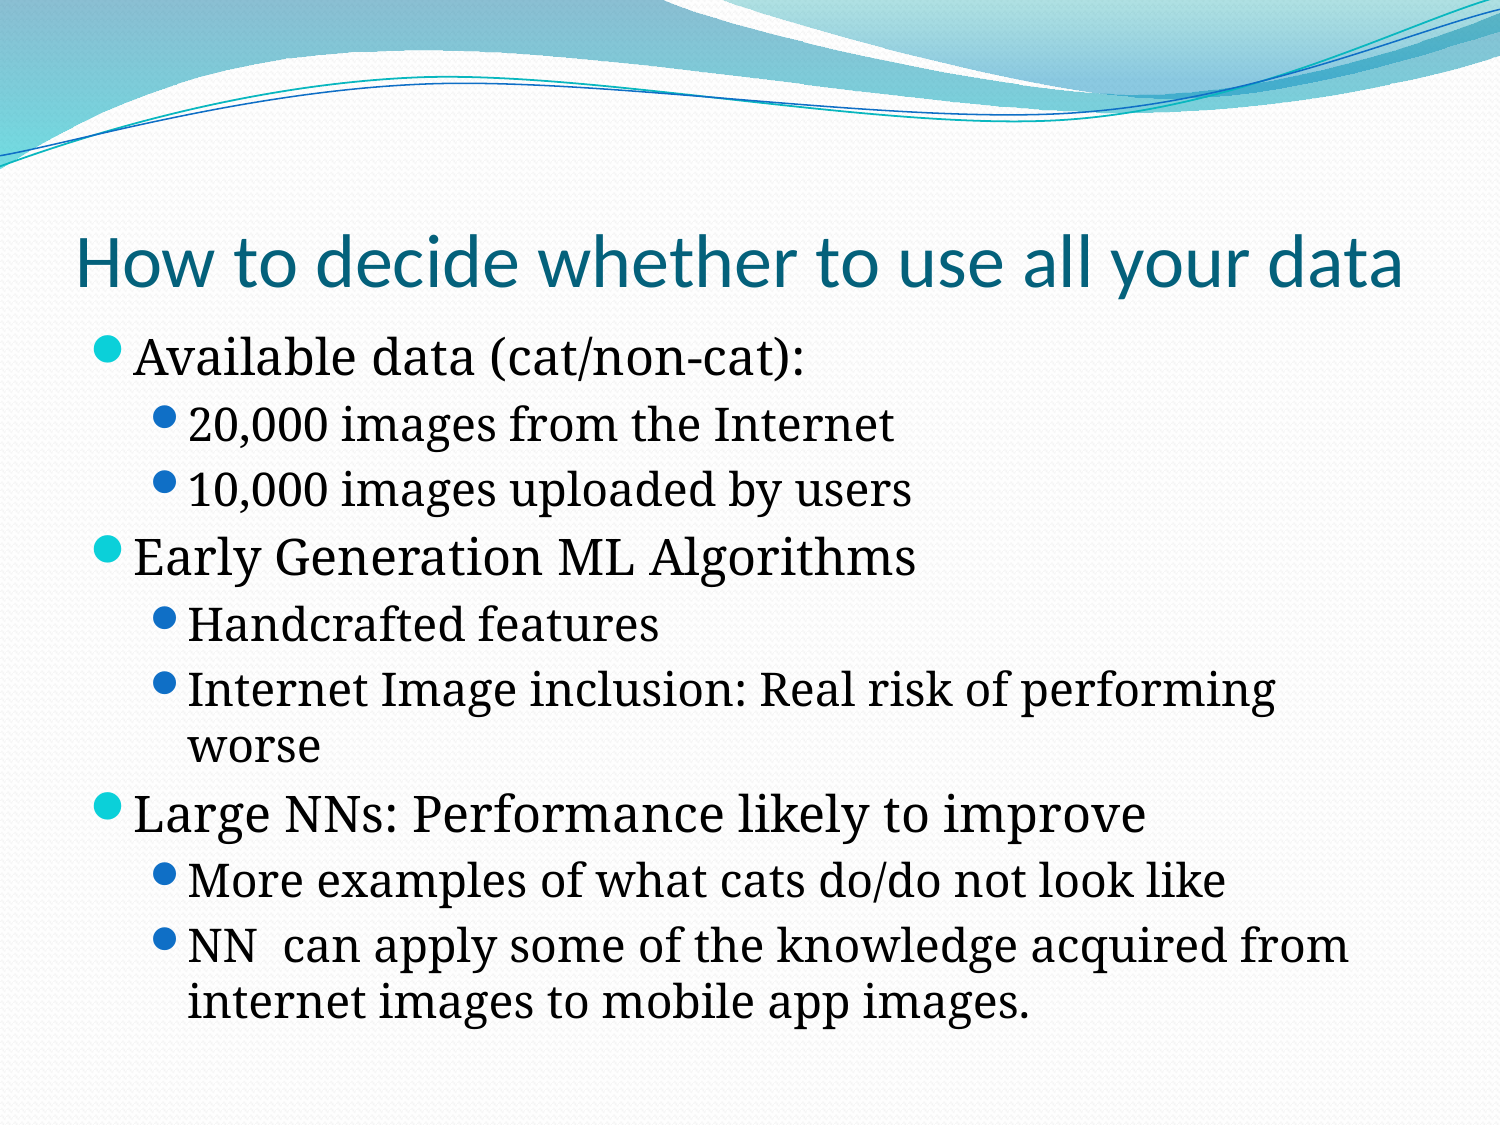

# How to decide whether to use all your data
Available data (cat/non-cat):
20,000 images from the Internet
10,000 images uploaded by users
Early Generation ML Algorithms
Handcrafted features
Internet Image inclusion: Real risk of performing worse
Large NNs: Performance likely to improve
More examples of what cats do/do not look like
NN  can apply some of the knowledge acquired from internet images to mobile app images.